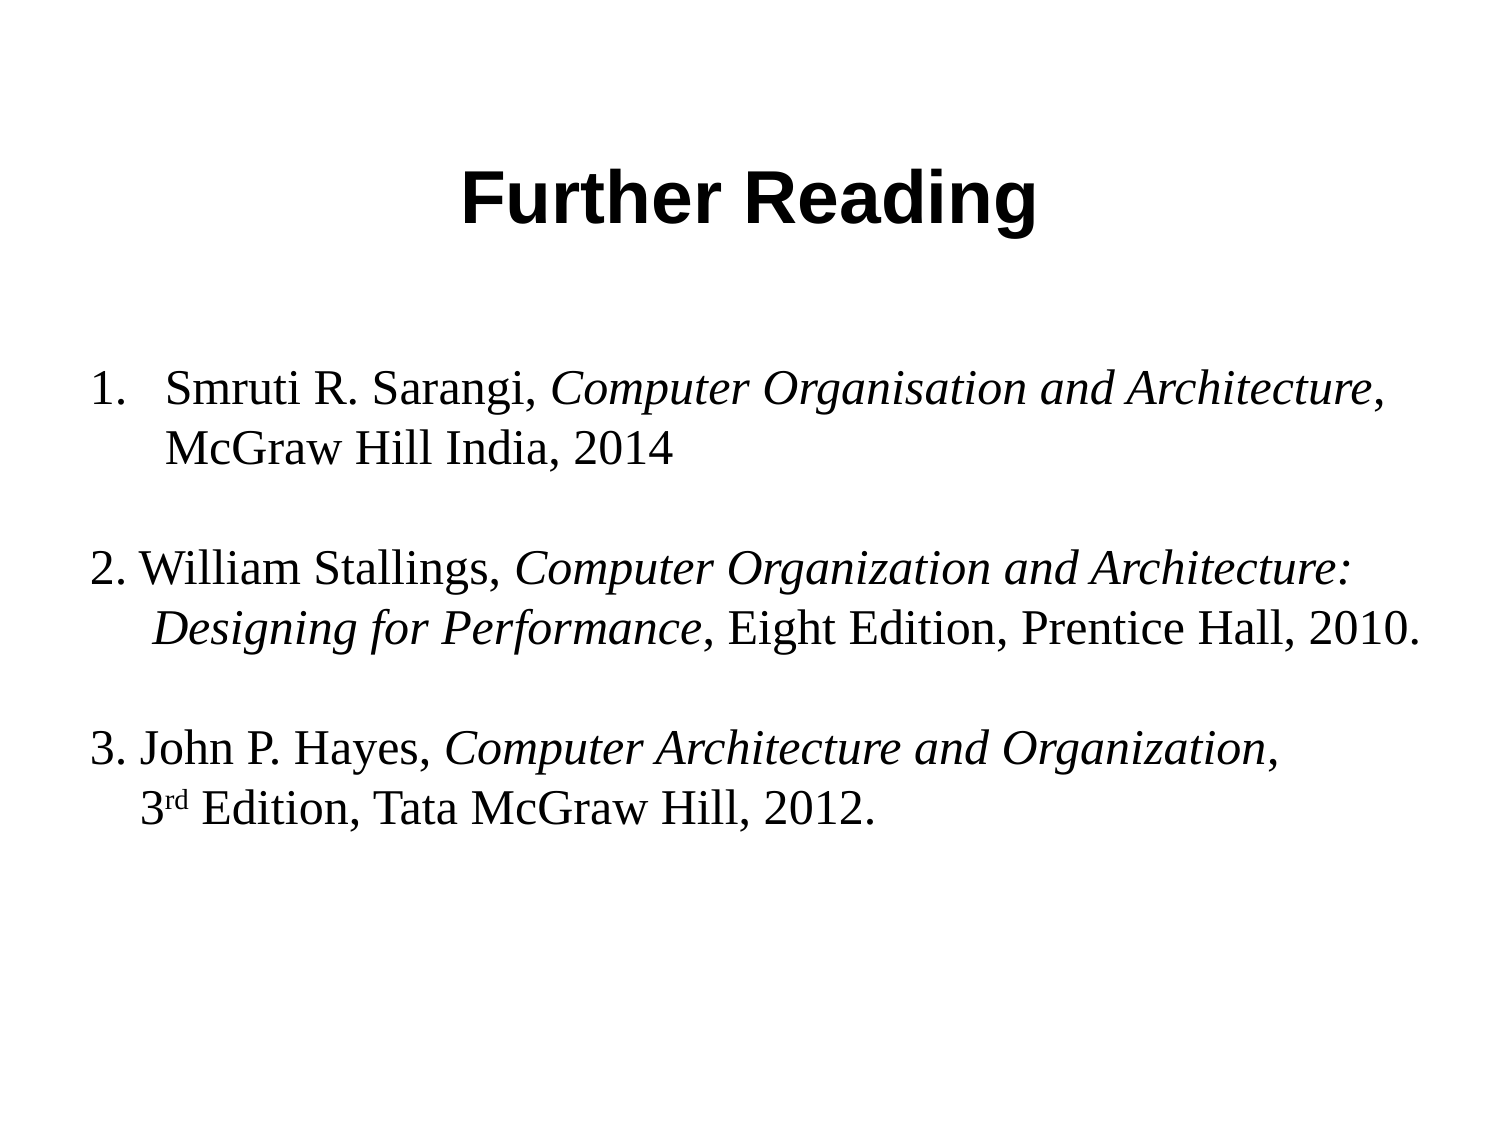

6
# Further Reading

Smruti R. Sarangi, Computer Organisation and Architecture,
      McGraw Hill India, 2014

2. William Stallings, Computer Organization and Architecture:
     Designing for Performance, Eight Edition, Prentice Hall, 2010.

3. John P. Hayes, Computer Architecture and Organization,
    3rd Edition, Tata McGraw Hill, 2012.

ACMU 2008-09